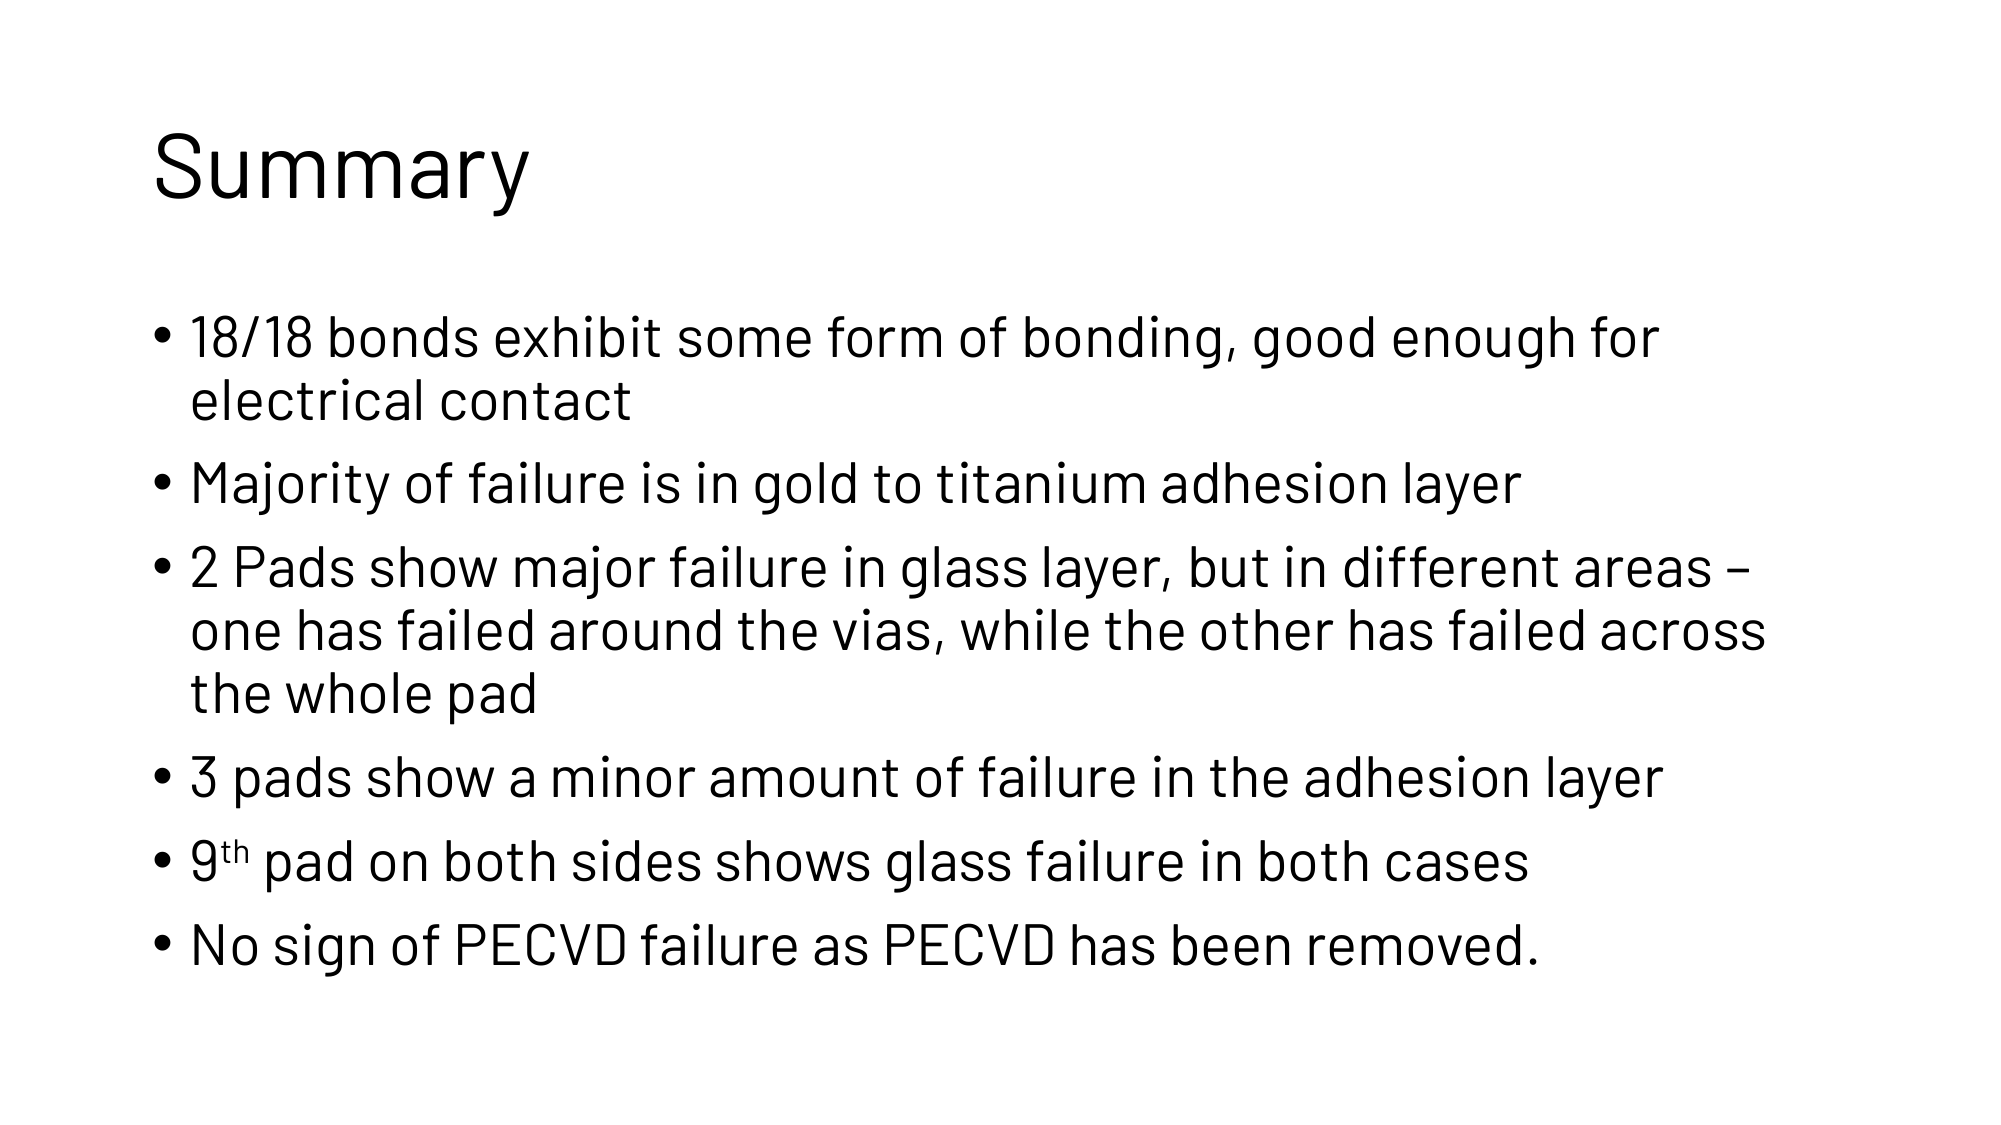

# Summary
18/18 bonds exhibit some form of bonding, good enough for electrical contact
Majority of failure is in gold to titanium adhesion layer
2 Pads show major failure in glass layer, but in different areas – one has failed around the vias, while the other has failed across the whole pad
3 pads show a minor amount of failure in the adhesion layer
9th pad on both sides shows glass failure in both cases
No sign of PECVD failure as PECVD has been removed.